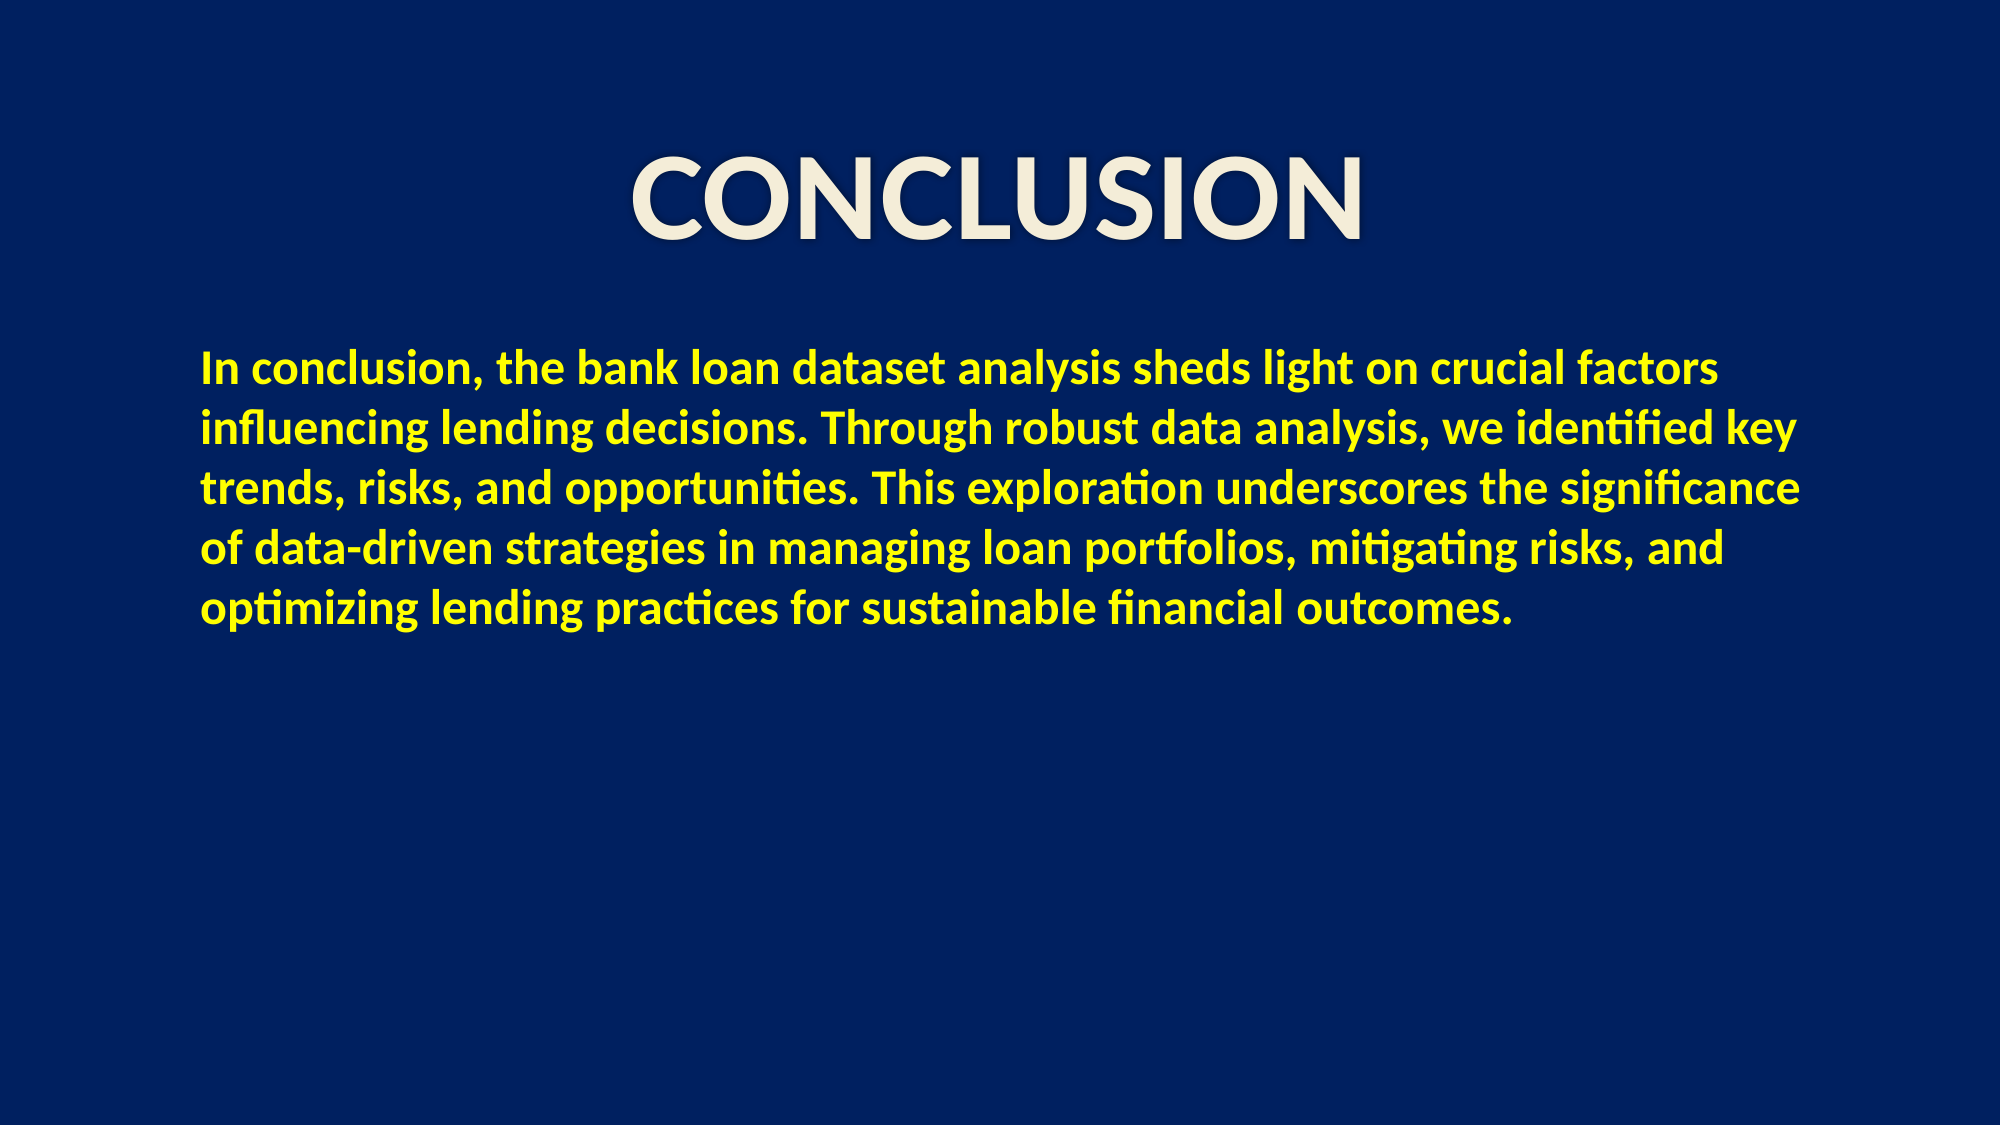

# CONCLUSION
In conclusion, the bank loan dataset analysis sheds light on crucial factors influencing lending decisions. Through robust data analysis, we identified key trends, risks, and opportunities. This exploration underscores the significance of data-driven strategies in managing loan portfolios, mitigating risks, and optimizing lending practices for sustainable financial outcomes.